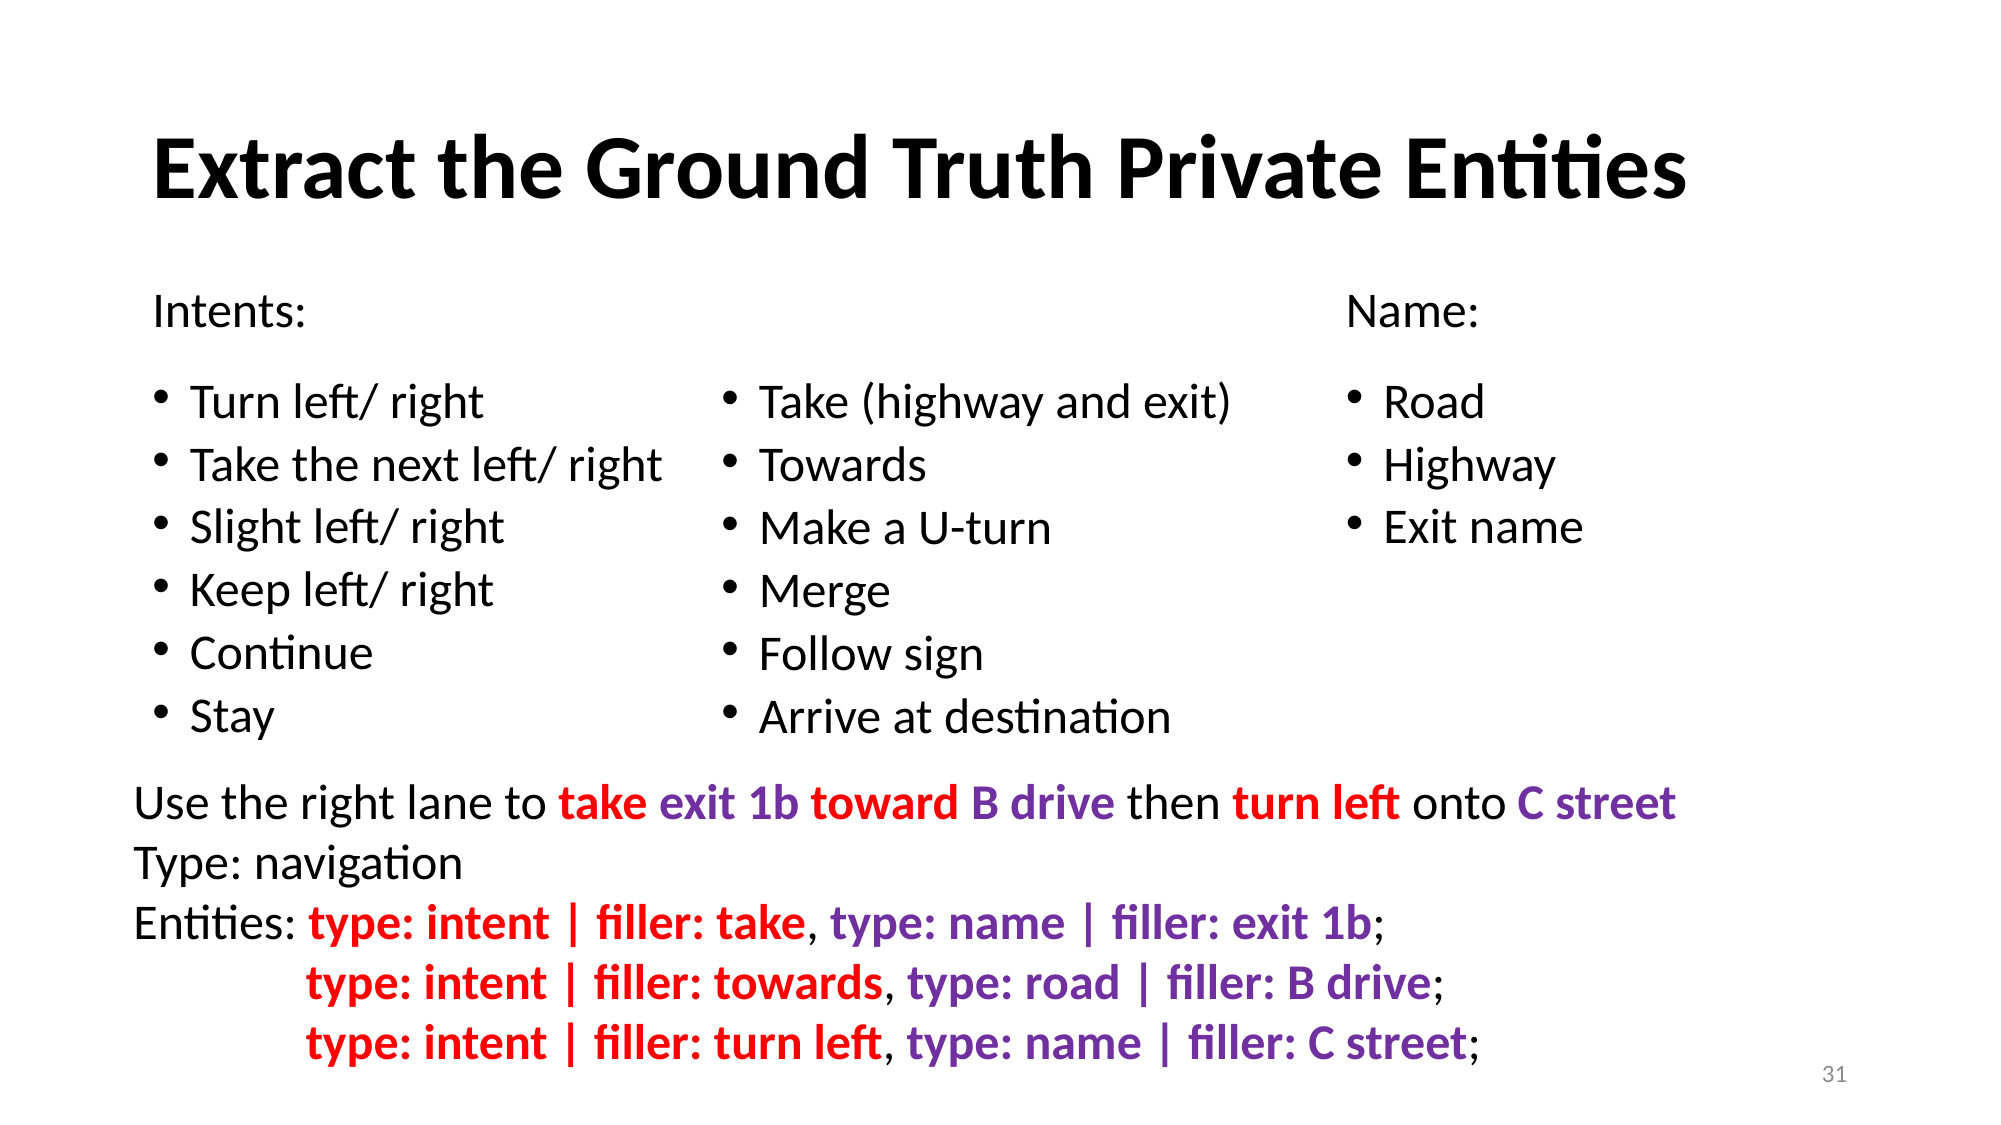

# Extract the Ground Truth Private Entities
Intents:

Name:

Turn left/ right
Take the next left/ right
Slight left/ right
Keep left/ right
Continue
Stay
Road
Highway
Exit name
Take (highway and exit)
Towards
Make a U-turn
Merge
Follow sign
Arrive at destination
Use the right lane to take exit 1b toward B drive then turn left onto C street
Type: navigation
Entities: type: intent | filler: take, type: name | filler: exit 1b;
	  type: intent | filler: towards, type: road | filler: B drive;
	  type: intent | filler: turn left, type: name | filler: C street;
31